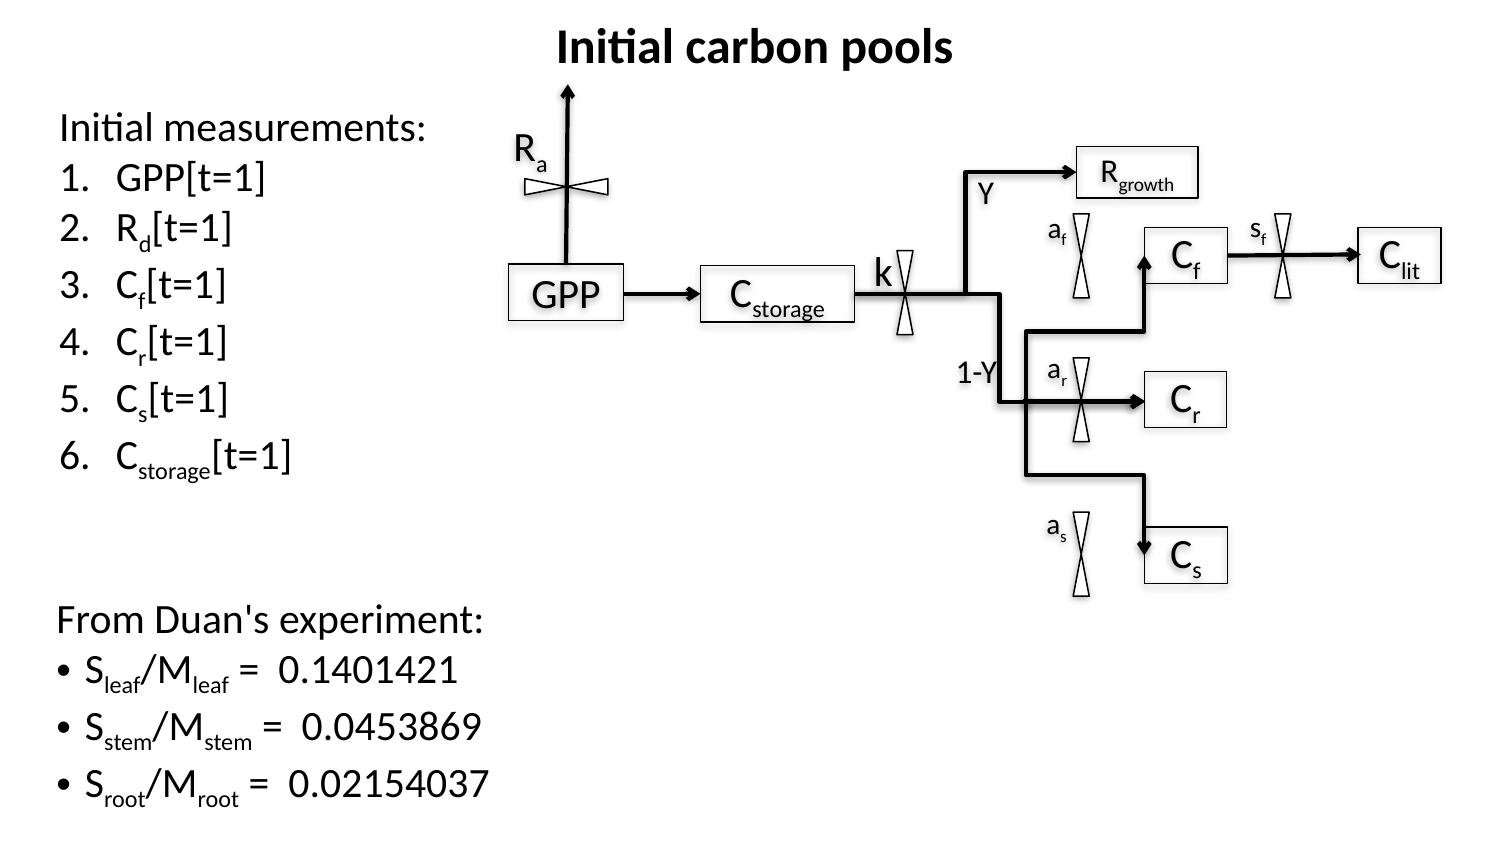

Initial carbon pools
Ra

GPP
Rgrowth
Y
1-Y
k

Cstorage
sf
af

Cf
Clit
ar

Cr
as

Cs
Initial measurements:
GPP[t=1]
Rd[t=1]
Cf[t=1]
Cr[t=1]
Cs[t=1]
Cstorage[t=1]
From Duan's experiment:
Sleaf/Mleaf =  0.1401421
Sstem/Mstem =  0.0453869
Sroot/Mroot =  0.02154037